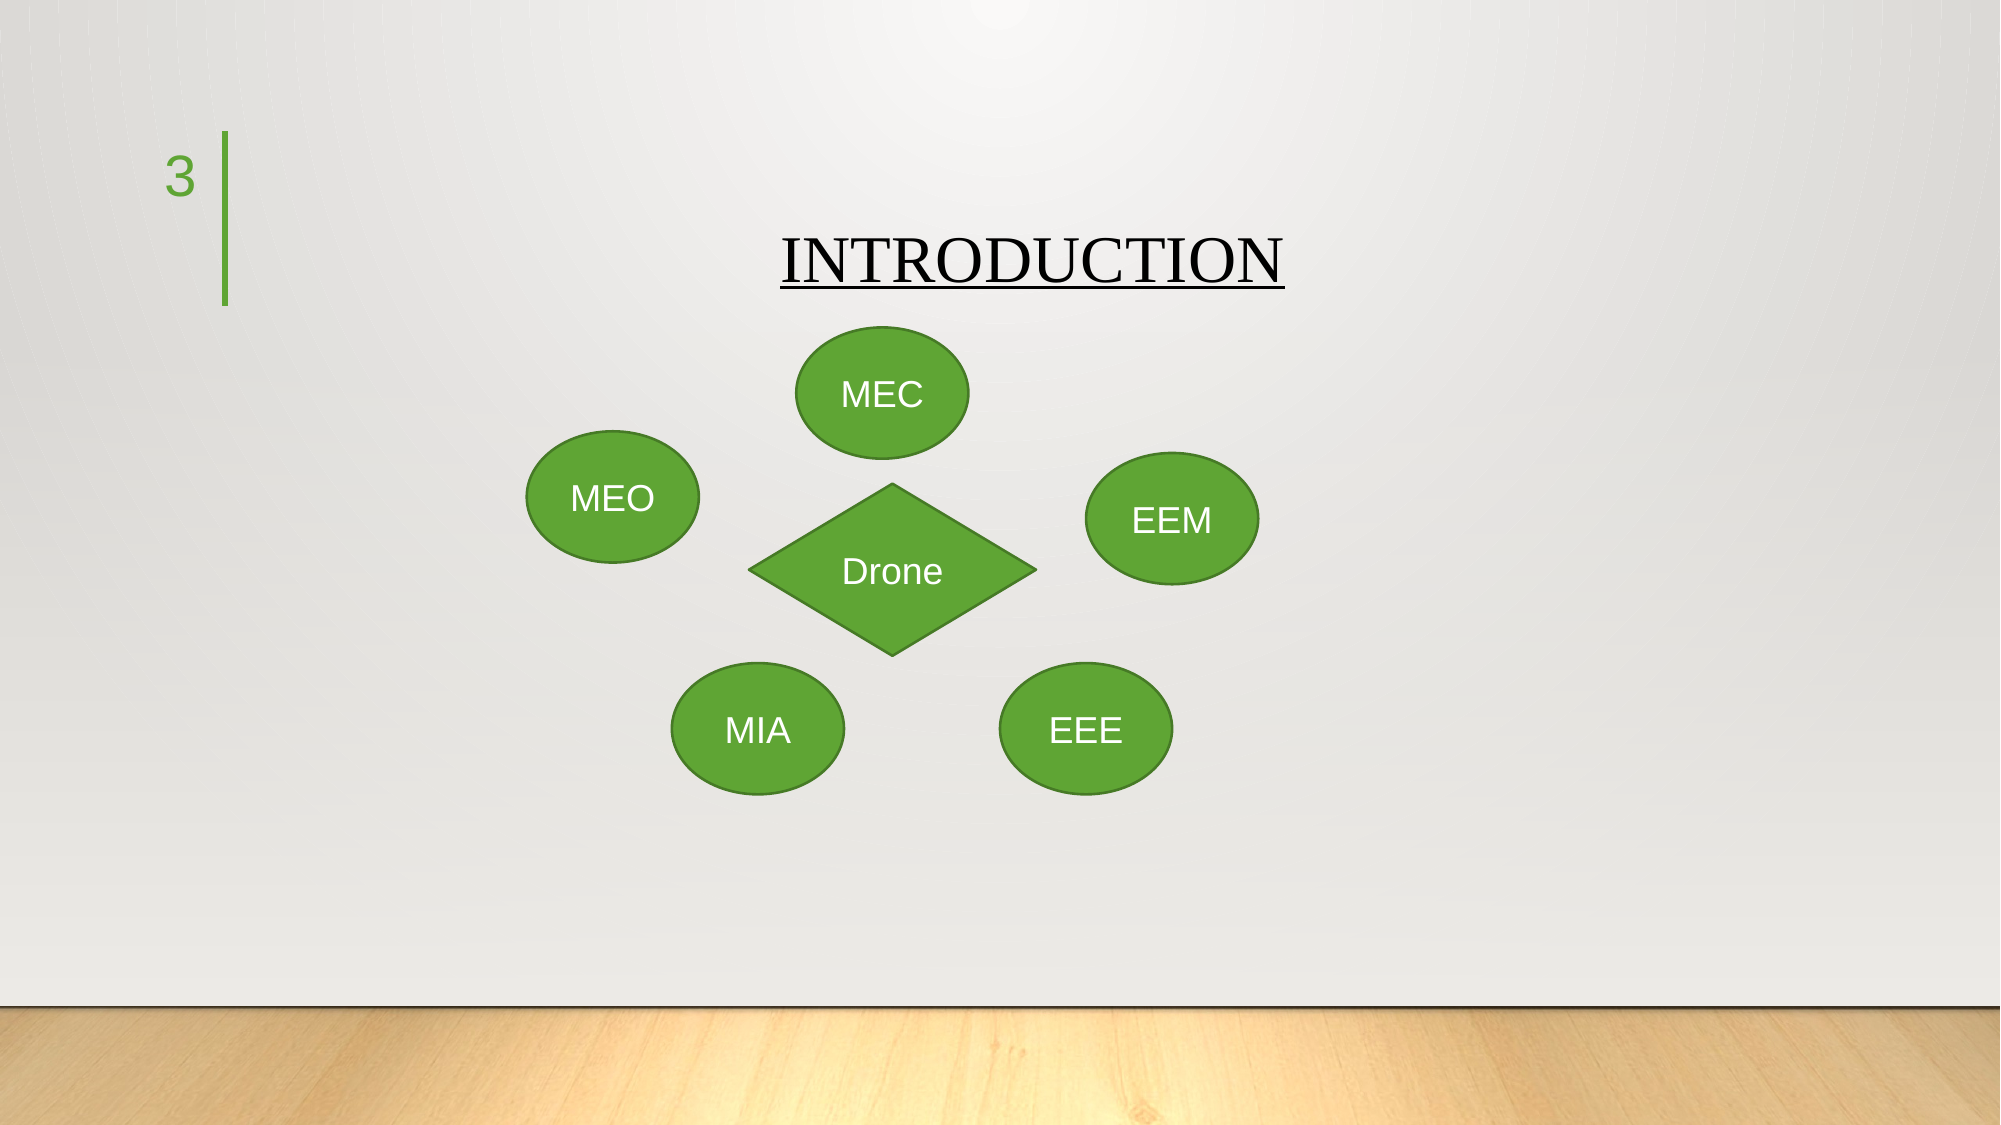

3
# INTRODUCTION
MEC
MEO
EEM
Drone
MIA
EEE